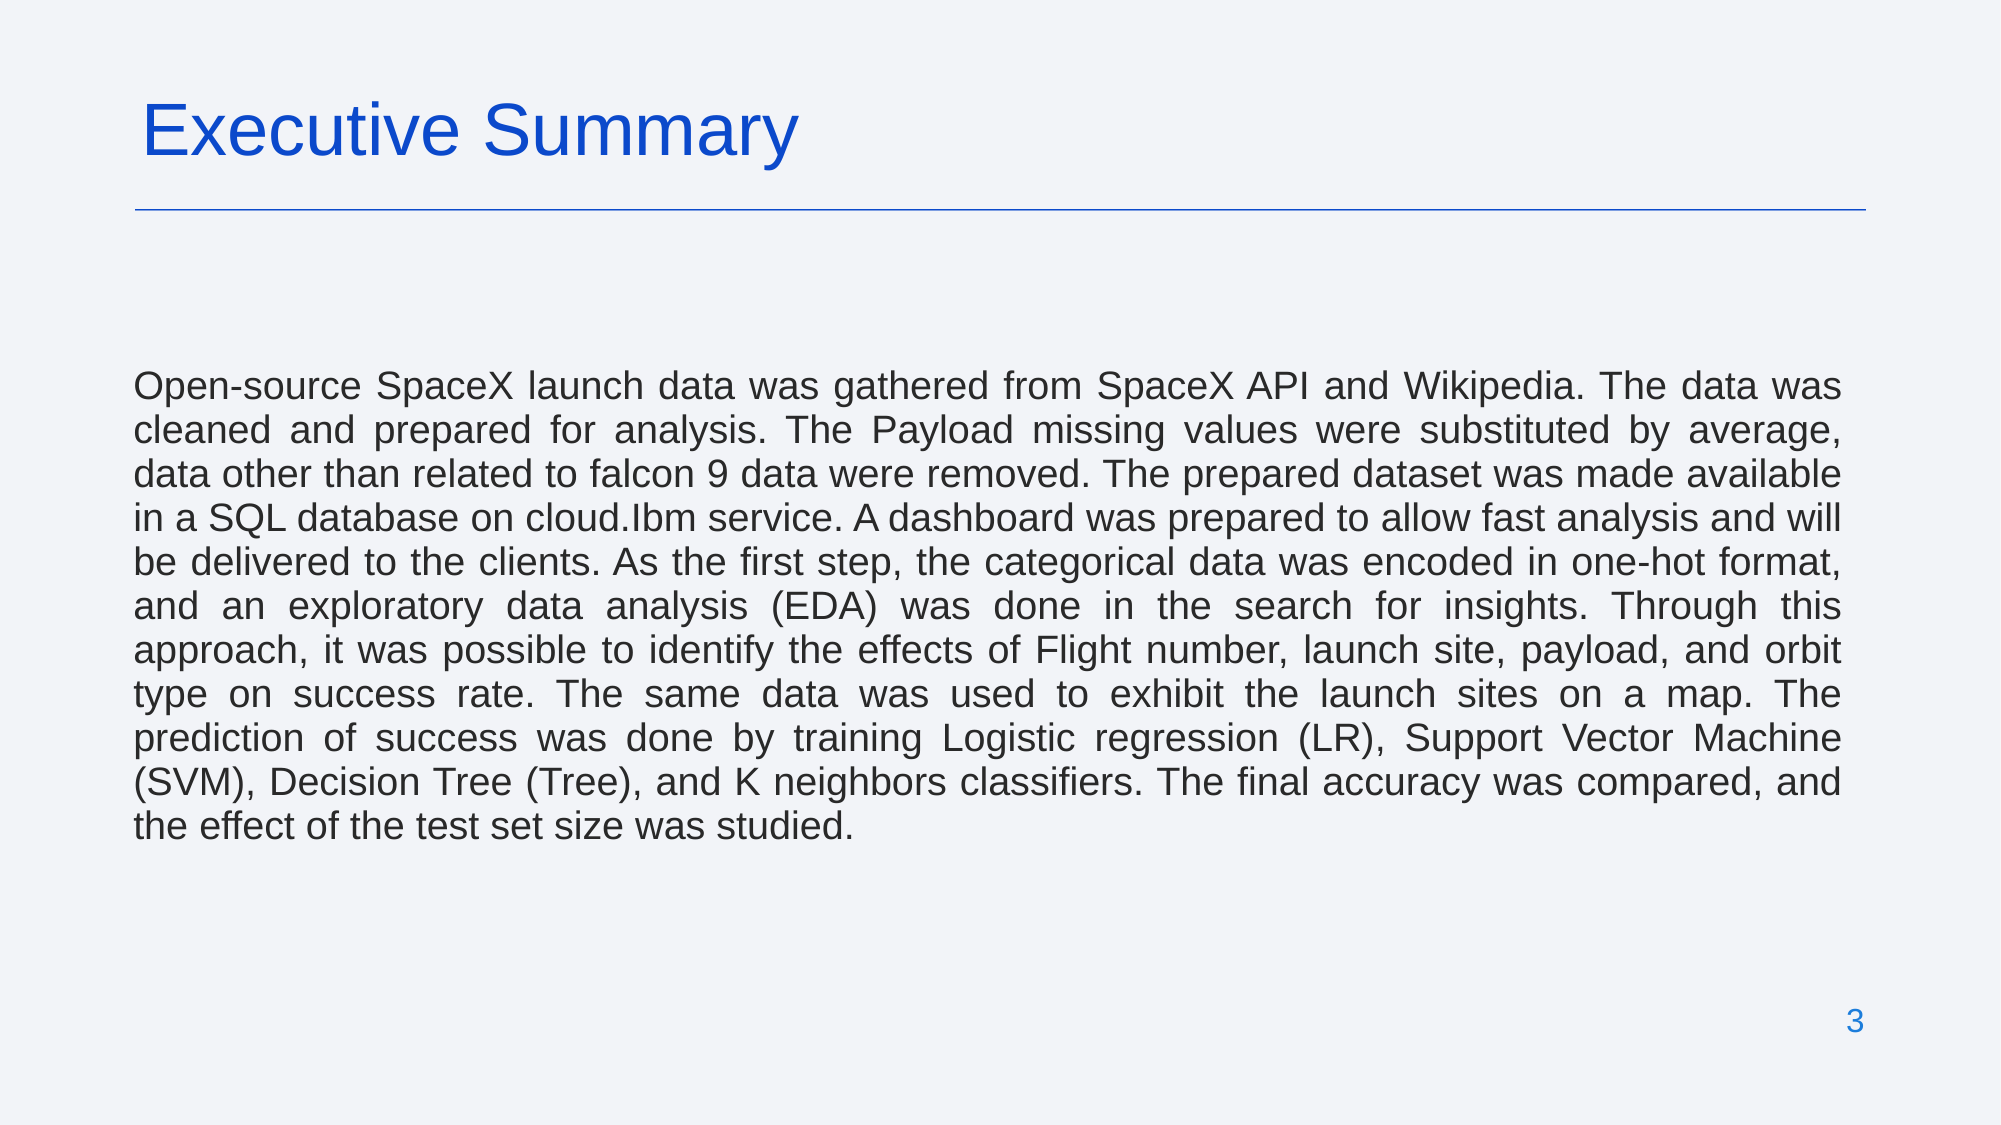

Executive Summary
Open-source SpaceX launch data was gathered from SpaceX API and Wikipedia. The data was cleaned and prepared for analysis. The Payload missing values were substituted by average, data other than related to falcon 9 data were removed. The prepared dataset was made available in a SQL database on cloud.Ibm service. A dashboard was prepared to allow fast analysis and will be delivered to the clients. As the first step, the categorical data was encoded in one-hot format, and an exploratory data analysis (EDA) was done in the search for insights. Through this approach, it was possible to identify the effects of Flight number, launch site, payload, and orbit type on success rate. The same data was used to exhibit the launch sites on a map. The prediction of success was done by training Logistic regression (LR), Support Vector Machine (SVM), Decision Tree (Tree), and K neighbors classifiers. The final accuracy was compared, and the effect of the test set size was studied.
3